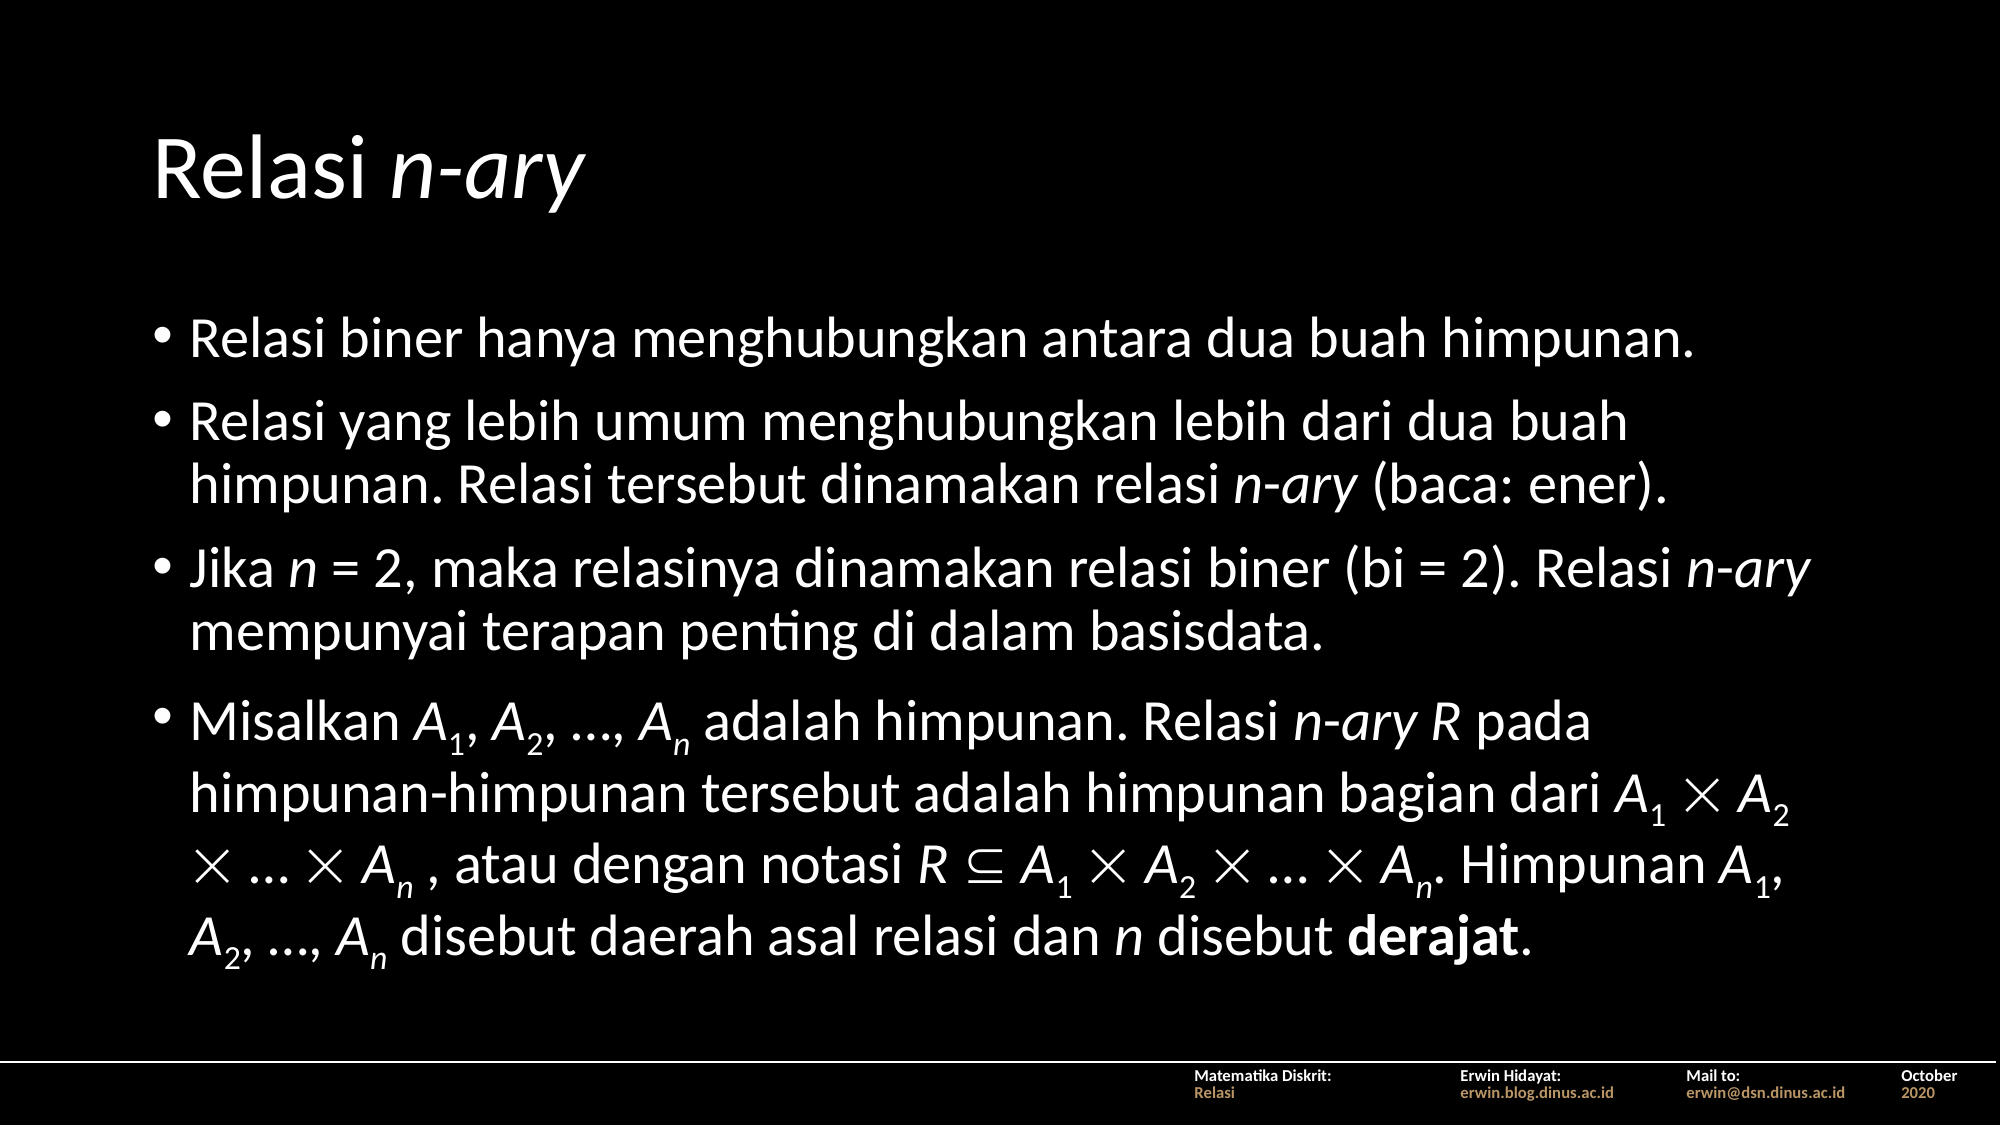

# Relasi n-ary
Relasi biner hanya menghubungkan antara dua buah himpunan.
Relasi yang lebih umum menghubungkan lebih dari dua buah himpunan. Relasi tersebut dinamakan relasi n-ary (baca: ener).
Jika n = 2, maka relasinya dinamakan relasi biner (bi = 2). Relasi n-ary mempunyai terapan penting di dalam basisdata.
Misalkan A1, A2, …, An adalah himpunan. Relasi n-ary R pada himpunan-himpunan tersebut adalah himpunan bagian dari A1 × A2 × … × An , atau dengan notasi R ⊆ A1 × A2 × … × An. Himpunan A1, A2, …, An disebut daerah asal relasi dan n disebut derajat.